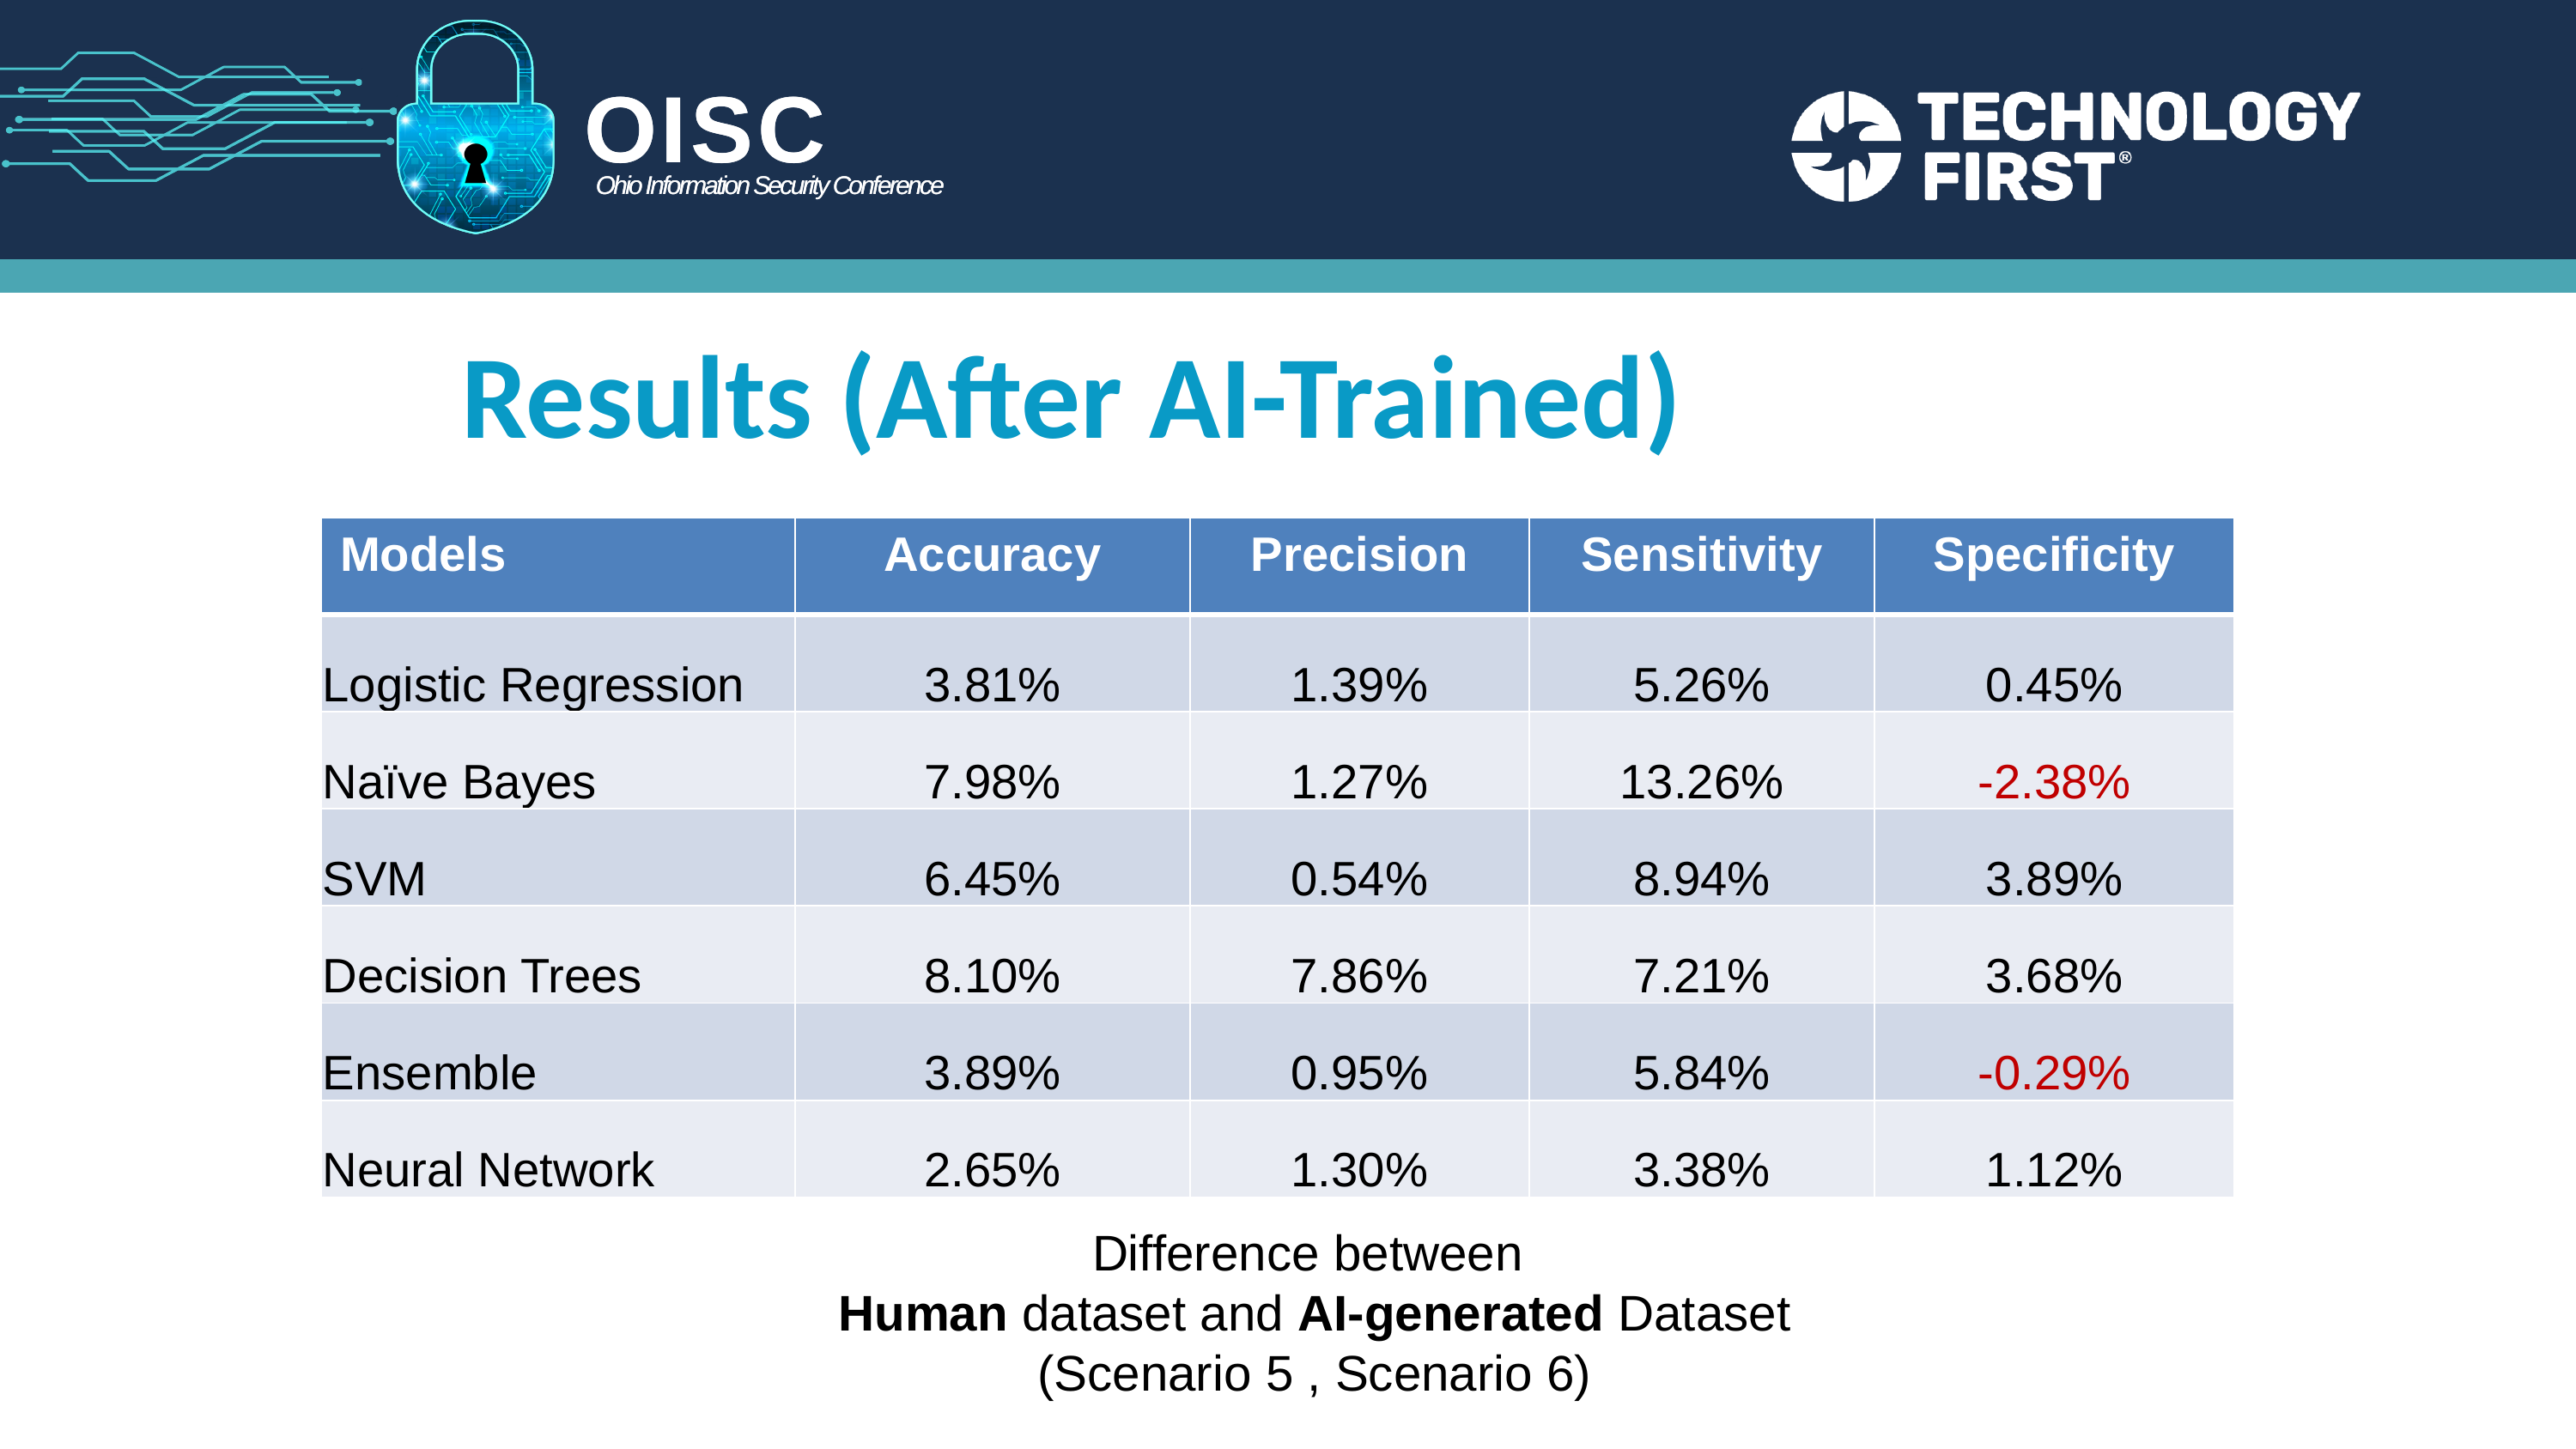

OISC

Ohio Information Security Conference
Results (After AI-Trained)
| Models | Accuracy | Precision | Sensitivity | Specificity |
| --- | --- | --- | --- | --- |
| Logistic Regression | 3.81% | 1.39% | 5.26% | 0.45% |
| Naïve Bayes | 7.98% | 1.27% | 13.26% | -2.38% |
| SVM | 6.45% | 0.54% | 8.94% | 3.89% |
| Decision Trees | 8.10% | 7.86% | 7.21% | 3.68% |
| Ensemble | 3.89% | 0.95% | 5.84% | -0.29% |
| Neural Network | 2.65% | 1.30% | 3.38% | 1.12% |

Difference between
Human dataset and AI-generated Dataset
(Scenario 5 , Scenario 6)